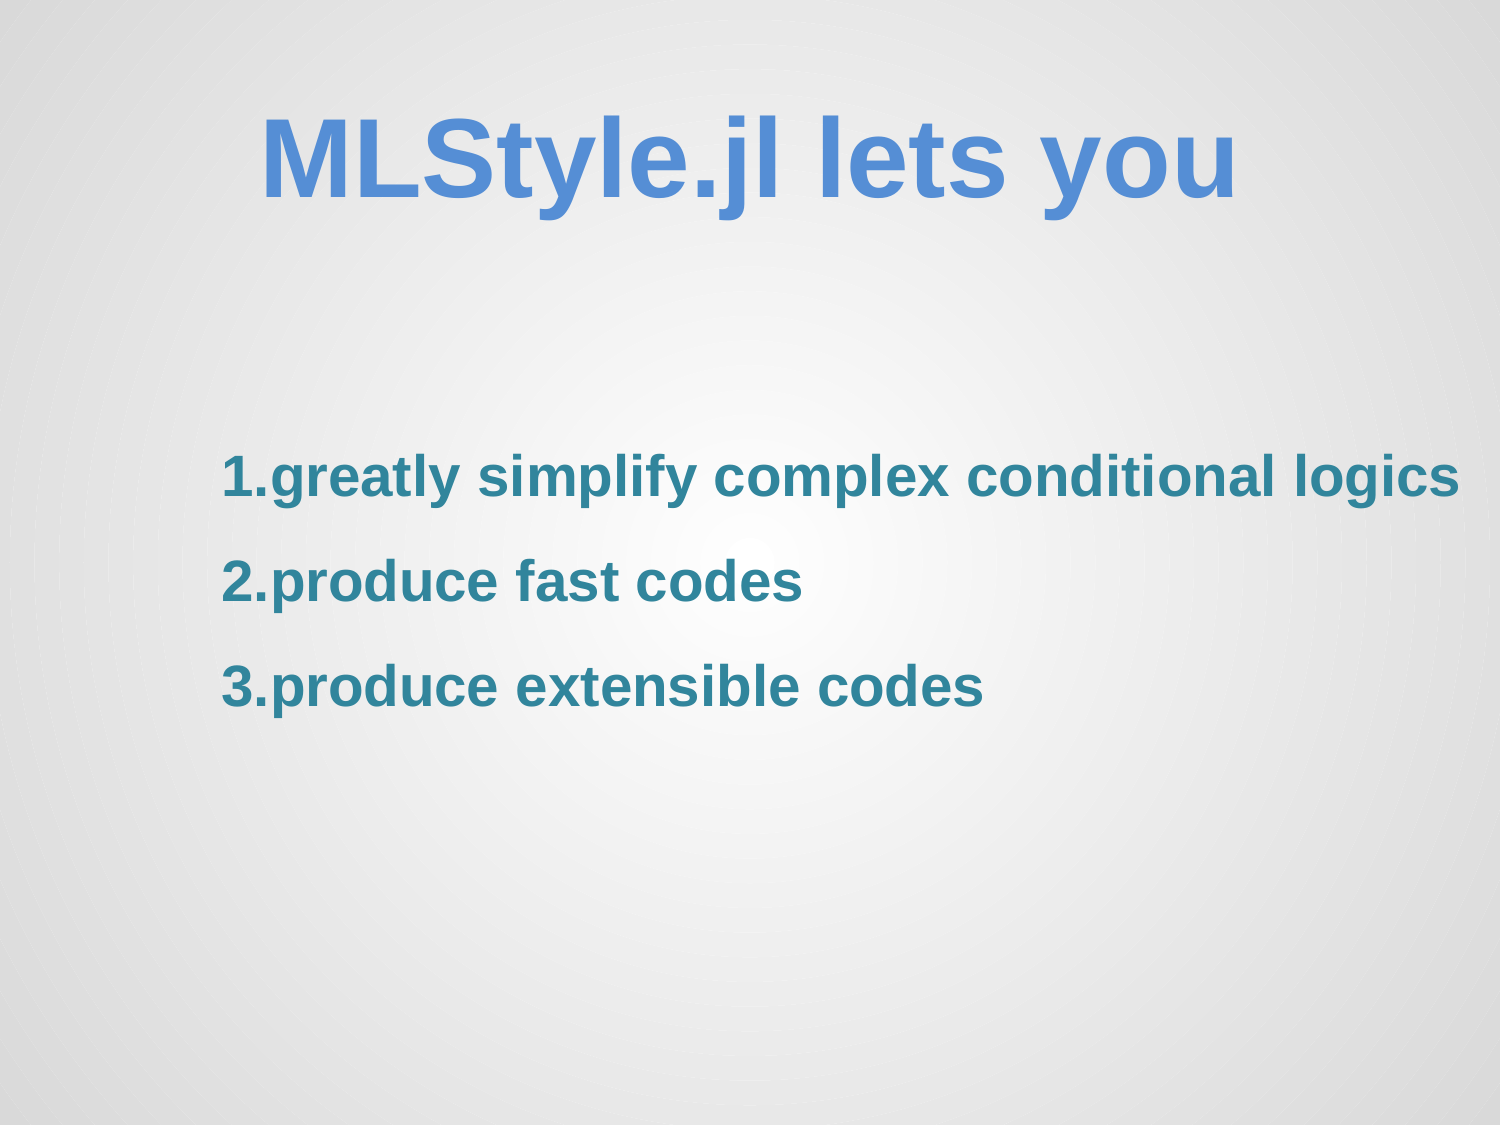

MLStyle.jl lets you

greatly simplify complex conditional logics
produce fast codes
produce extensible codes